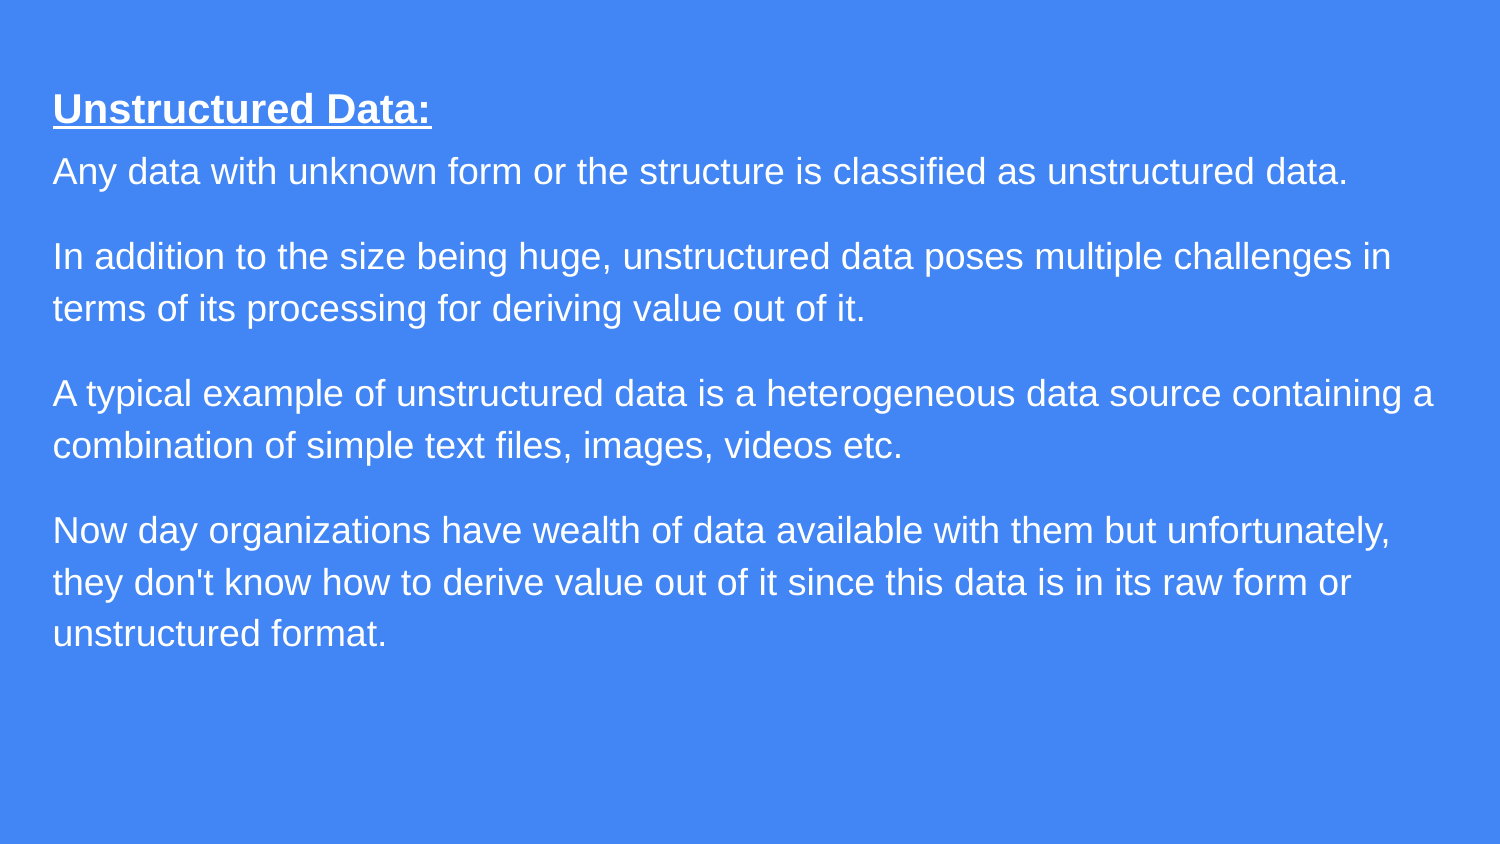

Unstructured Data:
Any data with unknown form or the structure is classified as unstructured data.
In addition to the size being huge, unstructured data poses multiple challenges in terms of its processing for deriving value out of it.
A typical example of unstructured data is a heterogeneous data source containing a combination of simple text files, images, videos etc.
Now day organizations have wealth of data available with them but unfortunately, they don't know how to derive value out of it since this data is in its raw form or unstructured format.